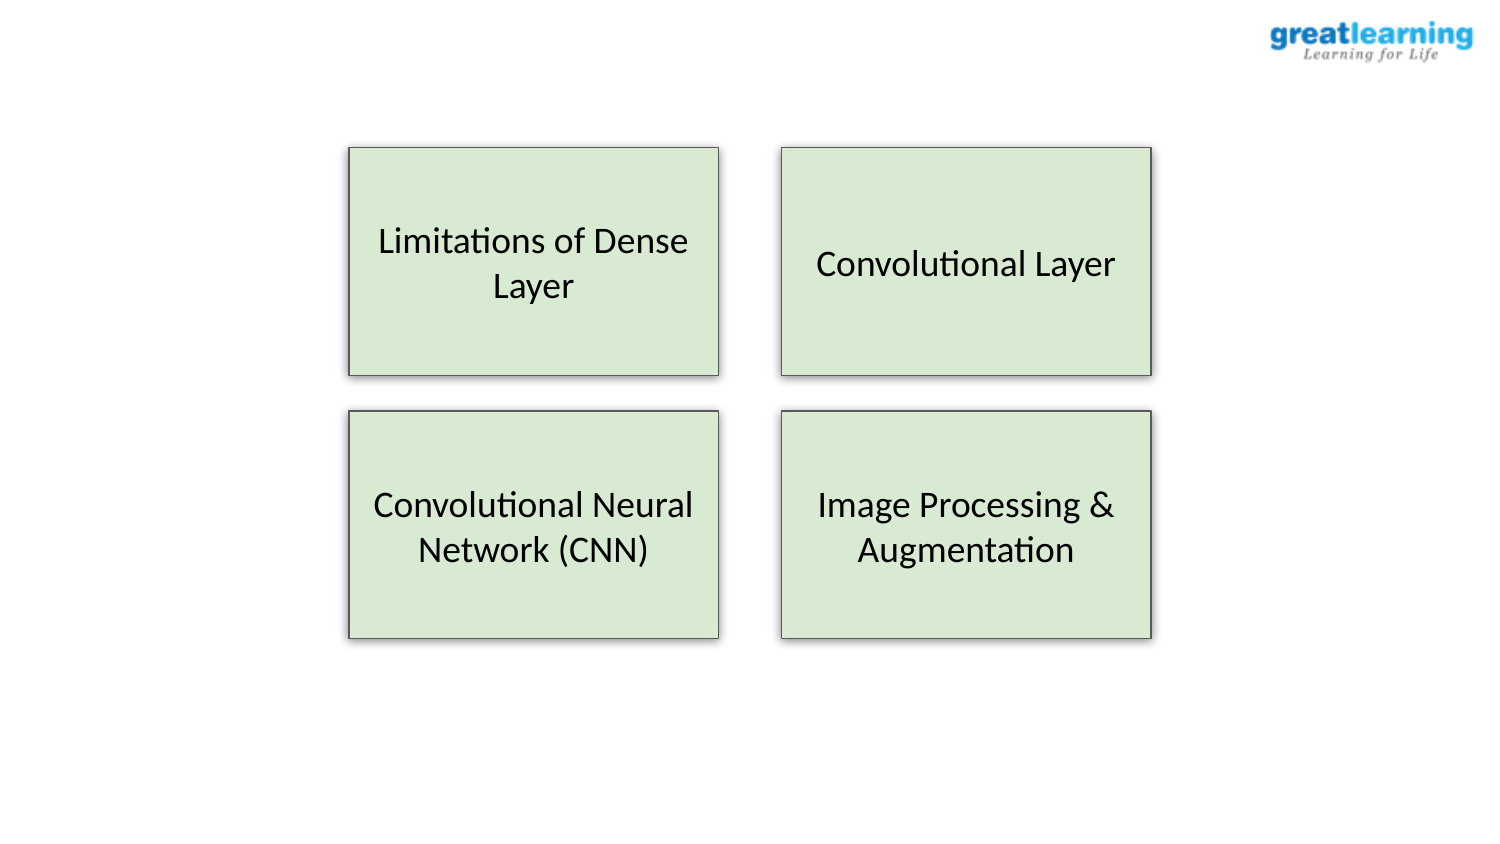

Limitations of Dense Layer
Convolutional Layer
Convolutional Neural Network (CNN)
Image Processing & Augmentation